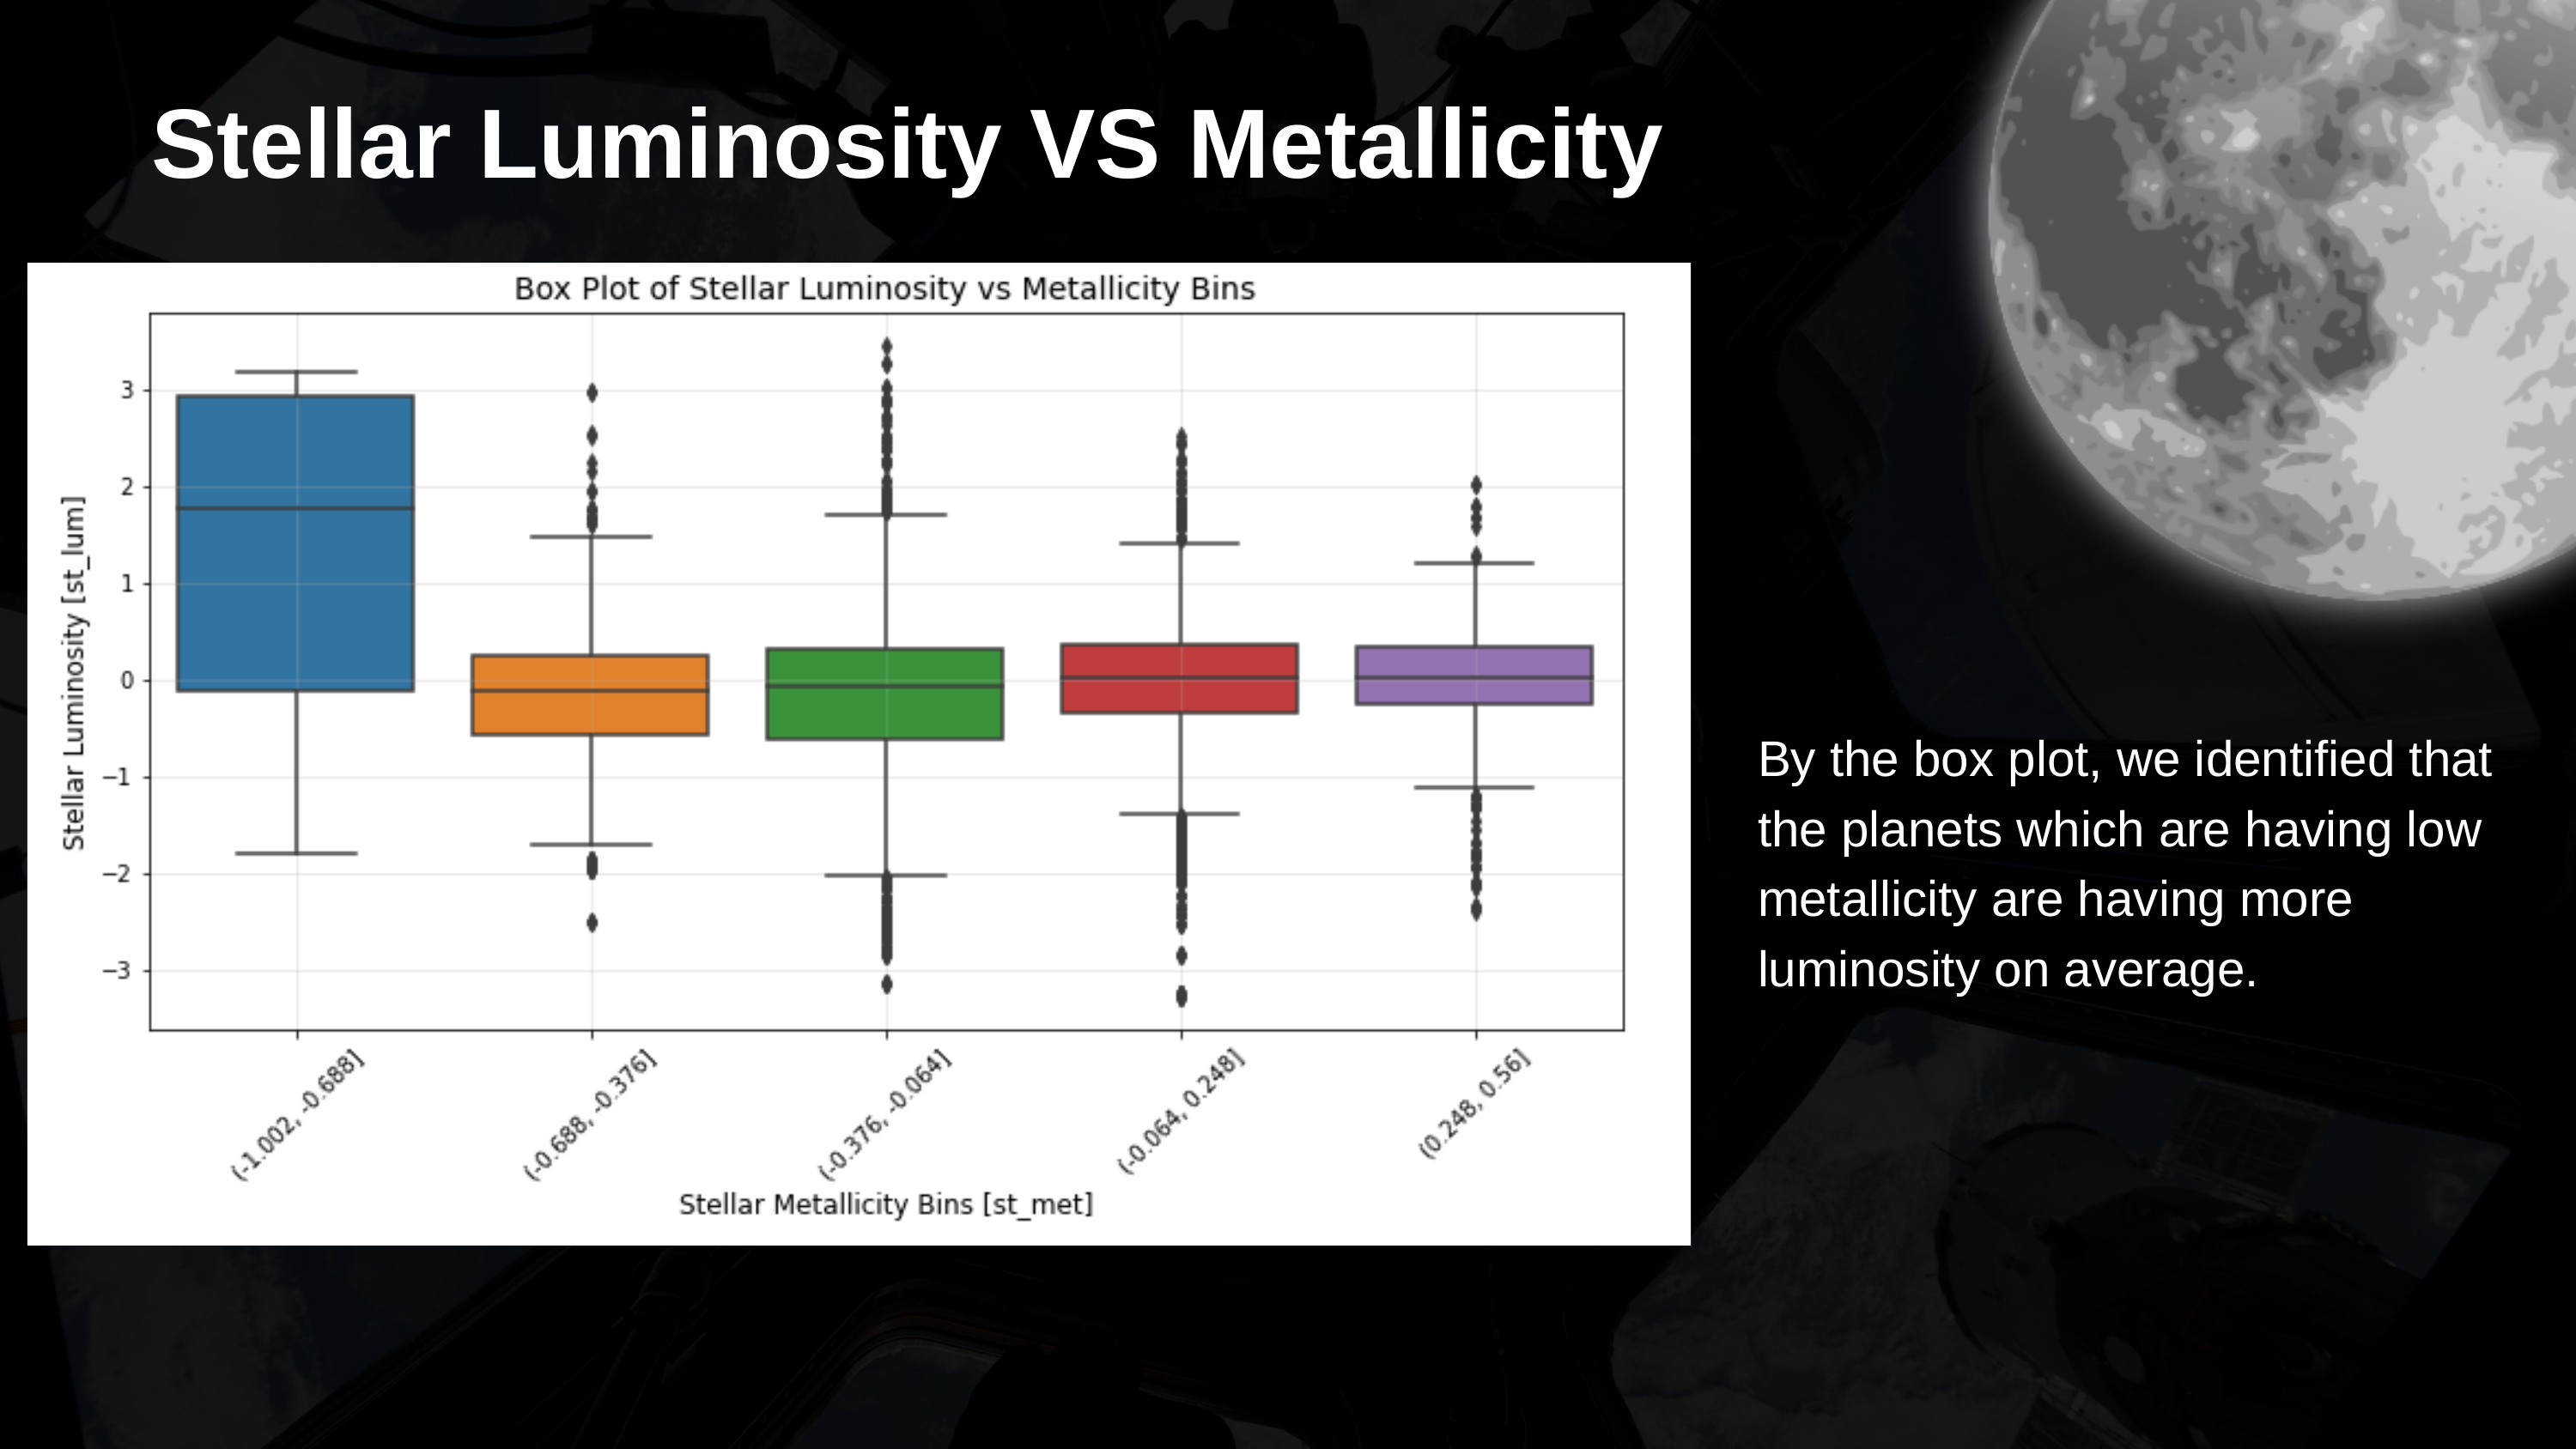

Stellar Luminosity VS Metallicity

By the box plot, we identified that the planets which are having low metallicity are having more luminosity on average.